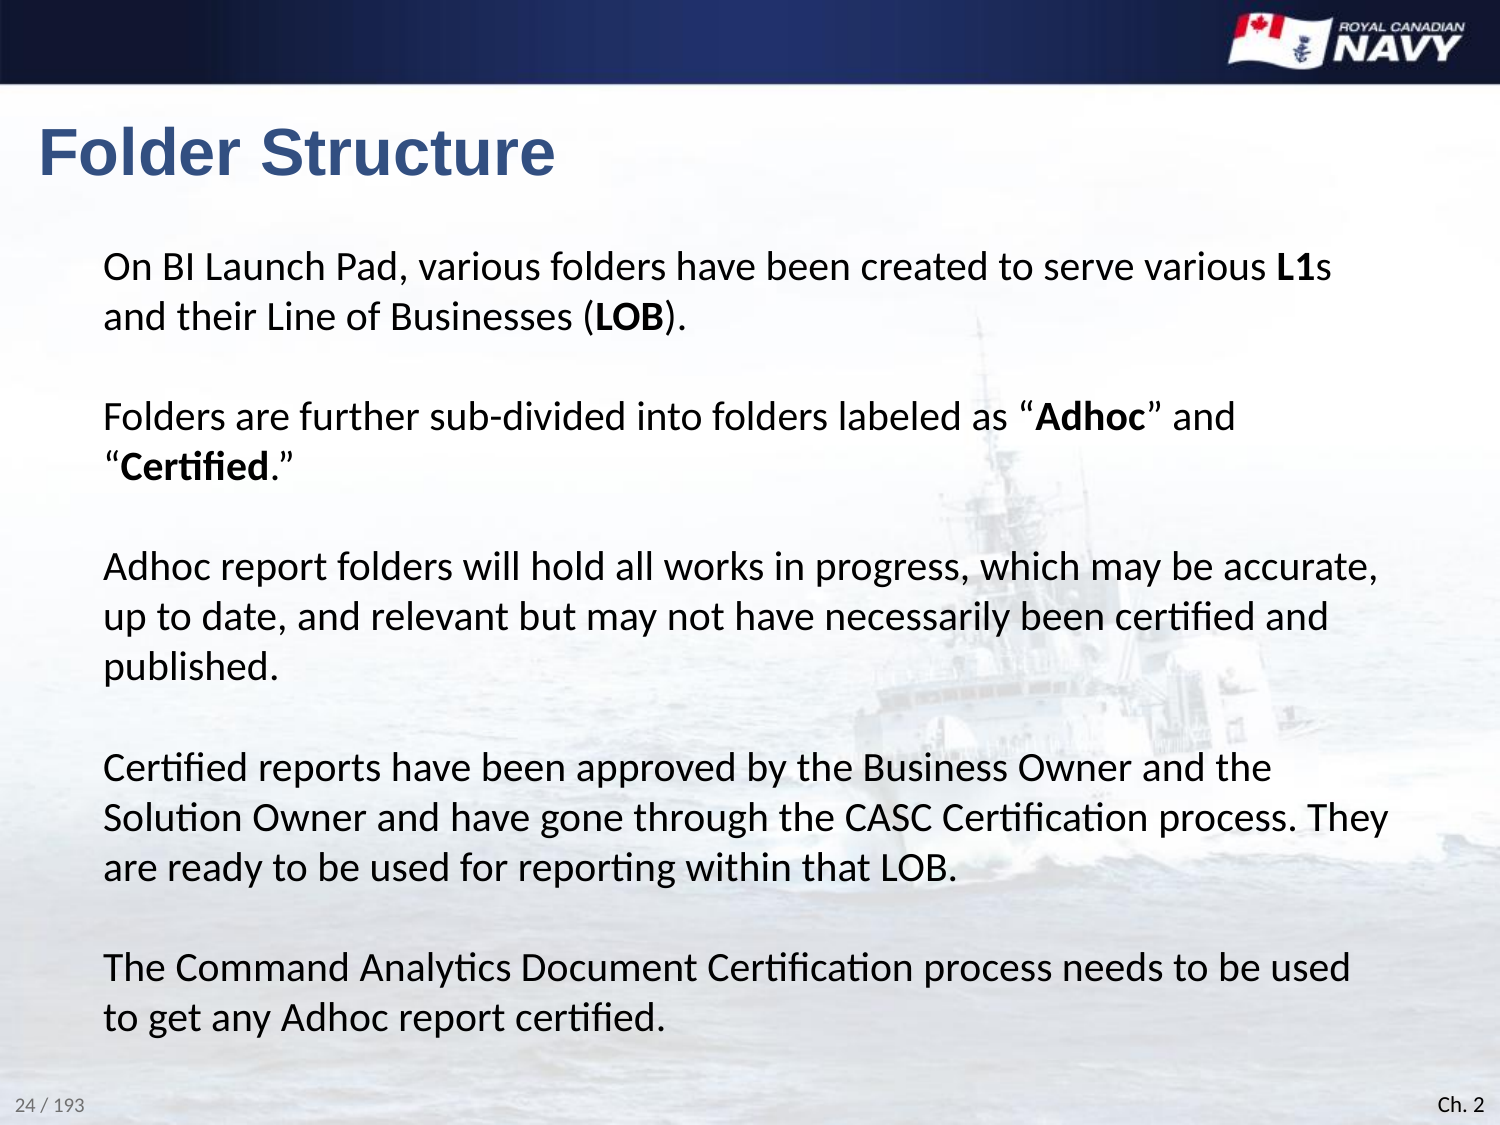

# Folder Structure
On BI Launch Pad, various folders have been created to serve various L1s and their Line of Businesses (LOB).

Folders are further sub-divided into folders labeled as “Adhoc” and “Certified.”

Adhoc report folders will hold all works in progress, which may be accurate, up to date, and relevant but may not have necessarily been certified and published.

Certified reports have been approved by the Business Owner and the Solution Owner and have gone through the CASC Certification process. They are ready to be used for reporting within that LOB.

The Command Analytics Document Certification process needs to be used to get any Adhoc report certified.
Ch. 2
24 / 193